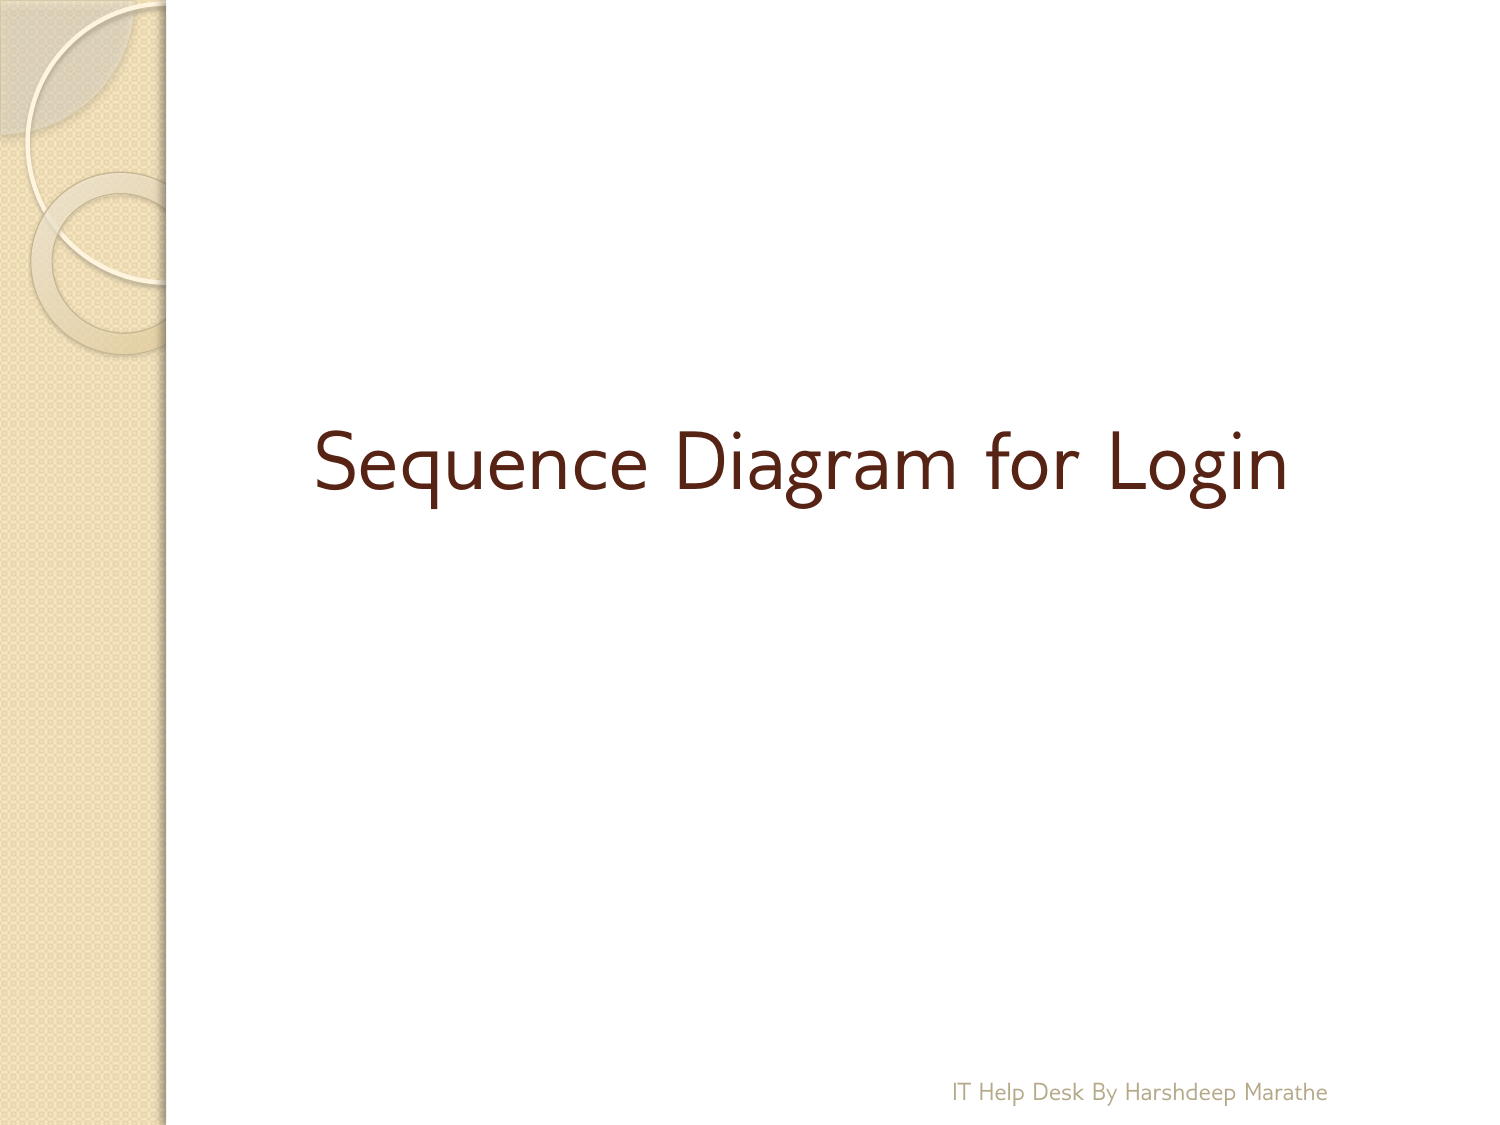

# Sequence Diagram for Login
IT Help Desk By Harshdeep Marathe